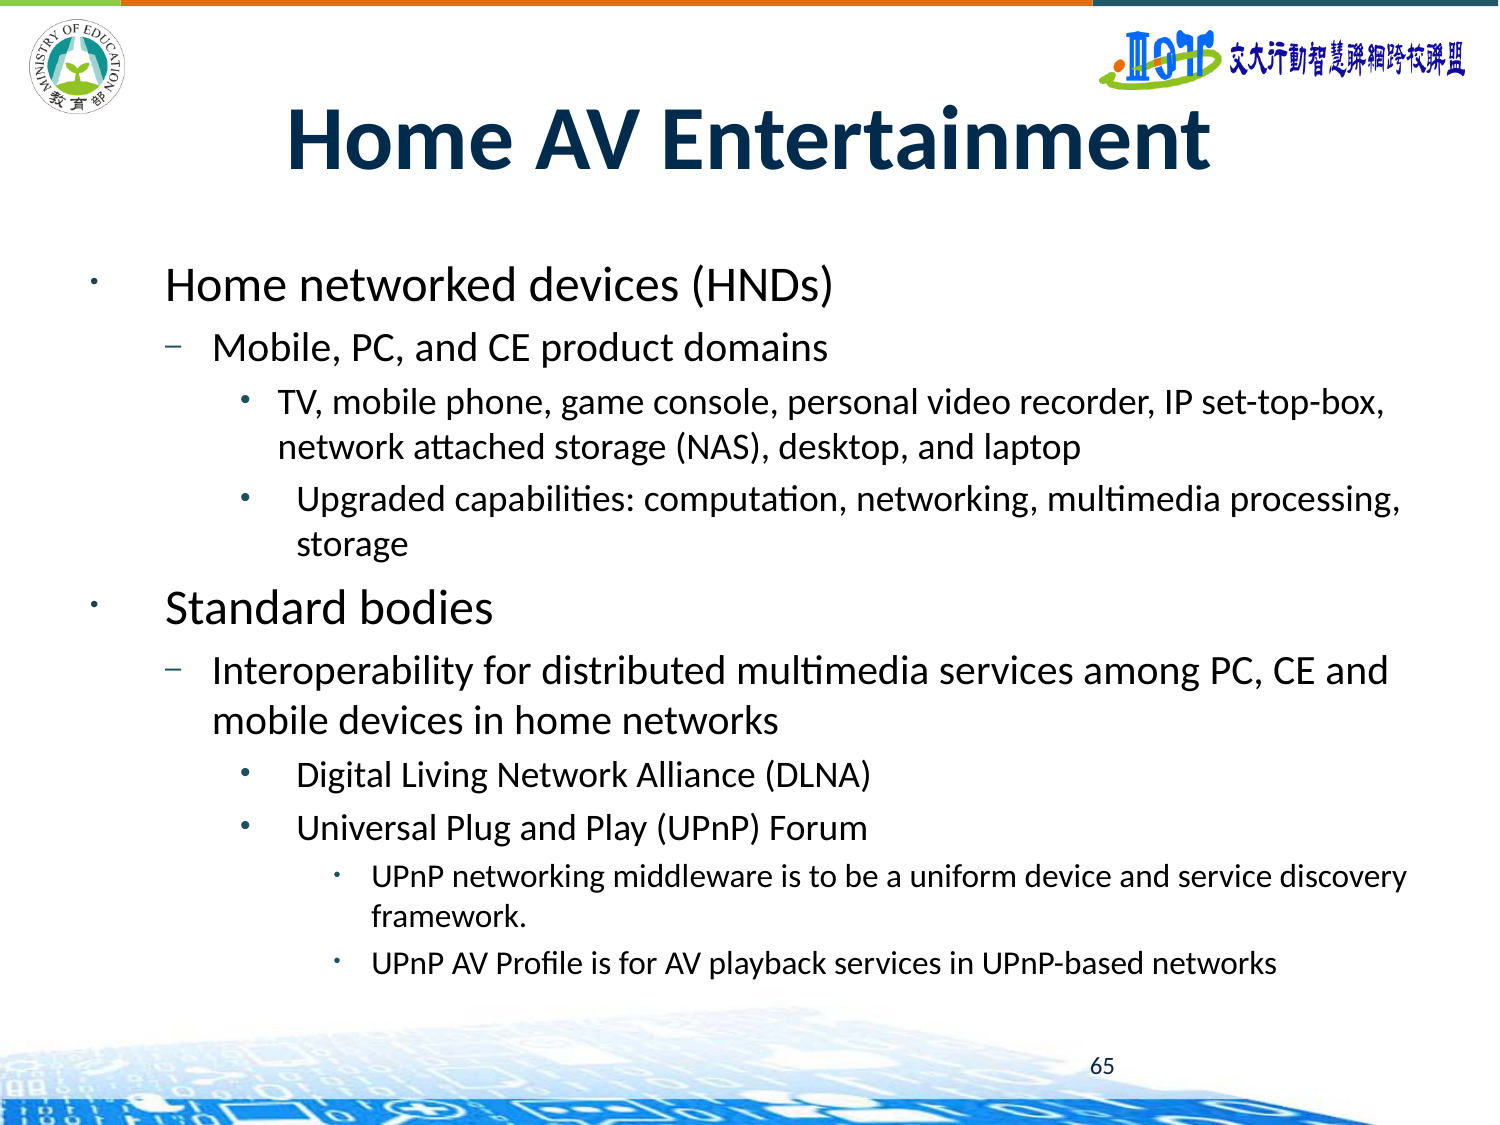

# Home AV Entertainment
Home networked devices (HNDs)
Mobile, PC, and CE product domains
TV, mobile phone, game console, personal video recorder, IP set-top-box, network attached storage (NAS), desktop, and laptop
Upgraded capabilities: computation, networking, multimedia processing, storage
Standard bodies
Interoperability for distributed multimedia services among PC, CE and mobile devices in home networks
Digital Living Network Alliance (DLNA)
Universal Plug and Play (UPnP) Forum
UPnP networking middleware is to be a uniform device and service discovery framework.
UPnP AV Profile is for AV playback services in UPnP-based networks
65